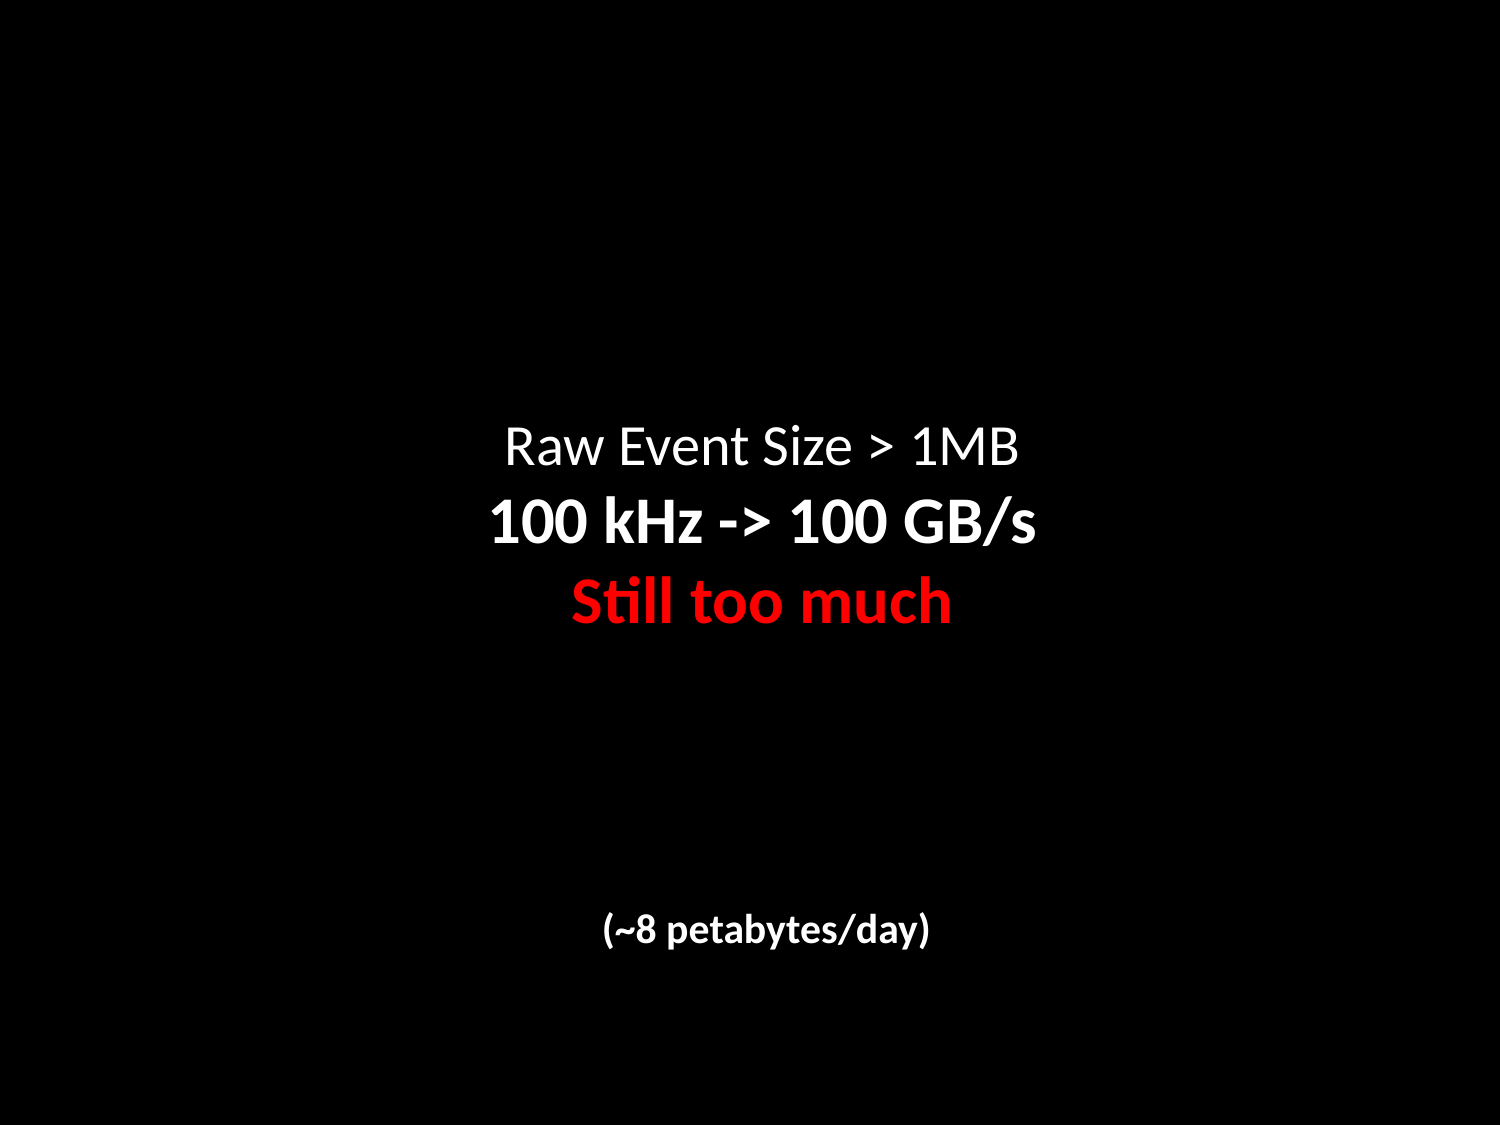

Raw Event Size > 1MB
100 kHz -> 100 GB/s
Still too much

(~8 petabytes/day)